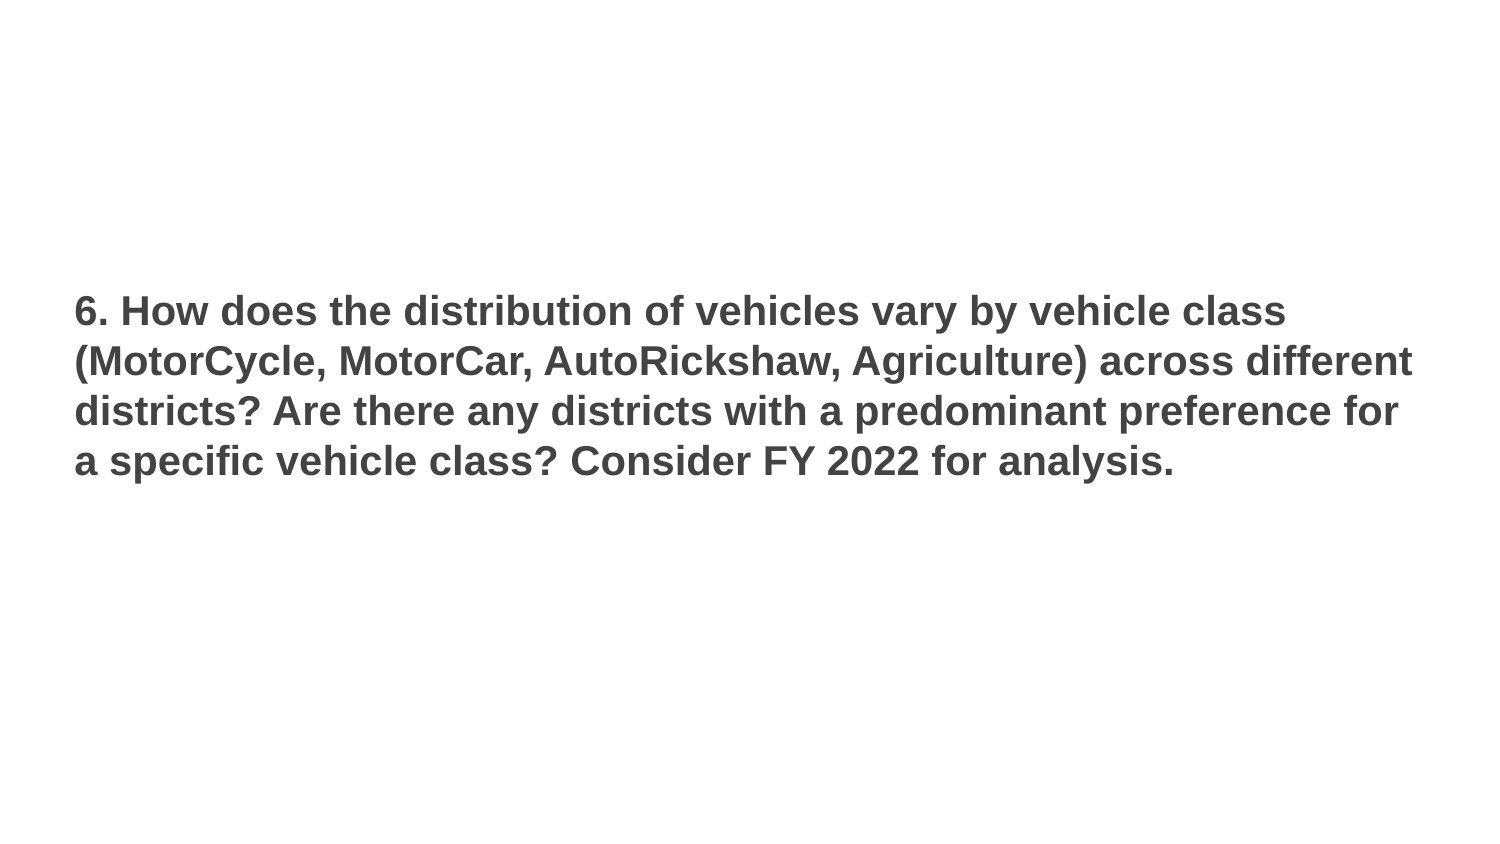

Motorcycle Dominance: Across all districts, motorcycles are the predominant vehicle class, indicating a common preference for two-wheelers in the region.

Hyderabad: While Hyderabad has the highest overall vehicle sales at 282,122 units, it notably records only 20 agriculture vehicle sales, suggesting a strong urban vehicle market.

Kumurambheem Asifabad: This district reports agriculture vehicle sales of approximately 160 units, demonstrating a presence of agricultural activity in the region.

### Chart: Distribution of Vehicles by Class Across Districts
 (FY 2022)

| Category | MotorCycle | MotorCar | AutoRickshaw | Agriculture | Others |
|---|---|---|---|---|---|
| Suryapet | 19165.0 | 3038.0 | 739.0 | 2188.0 | 4776.0 |
| Karimnagar | 19411.0 | 4818.0 | 1042.0 | 999.0 | 10965.0 |
| Vikarabad | 23116.0 | 5211.0 | 2046.0 | 1814.0 | 2650.0 |
| Khammam | 27385.0 | 5880.0 | 2690.0 | 2121.0 | 4387.0 |
| Nalgonda | 27942.0 | 4927.0 | 964.0 | 2599.0 | 4310.0 |
| Nizamabad | 28105.0 | 5824.0 | 1011.0 | 1181.0 | 2570.0 |
| Sangareddy | 40784.0 | 14565.0 | 3381.0 | 1570.0 | 5238.0 |
| Rangareddy | 154186.0 | 71832.0 | 69.0 | 449.0 | 20064.0 |
| Medchal_Malkajgiri | 164626.0 | 61071.0 | 83.0 | 261.0 | 18841.0 |
| Hyderabad | 206819.0 | 51447.0 | 8397.0 | 20.0 | 15439.0 |
# 6. How does the distribution of vehicles vary by vehicle class (MotorCycle, MotorCar, AutoRickshaw, Agriculture) across different districts? Are there any districts with a predominant preference for a specific vehicle class? Consider FY 2022 for analysis.